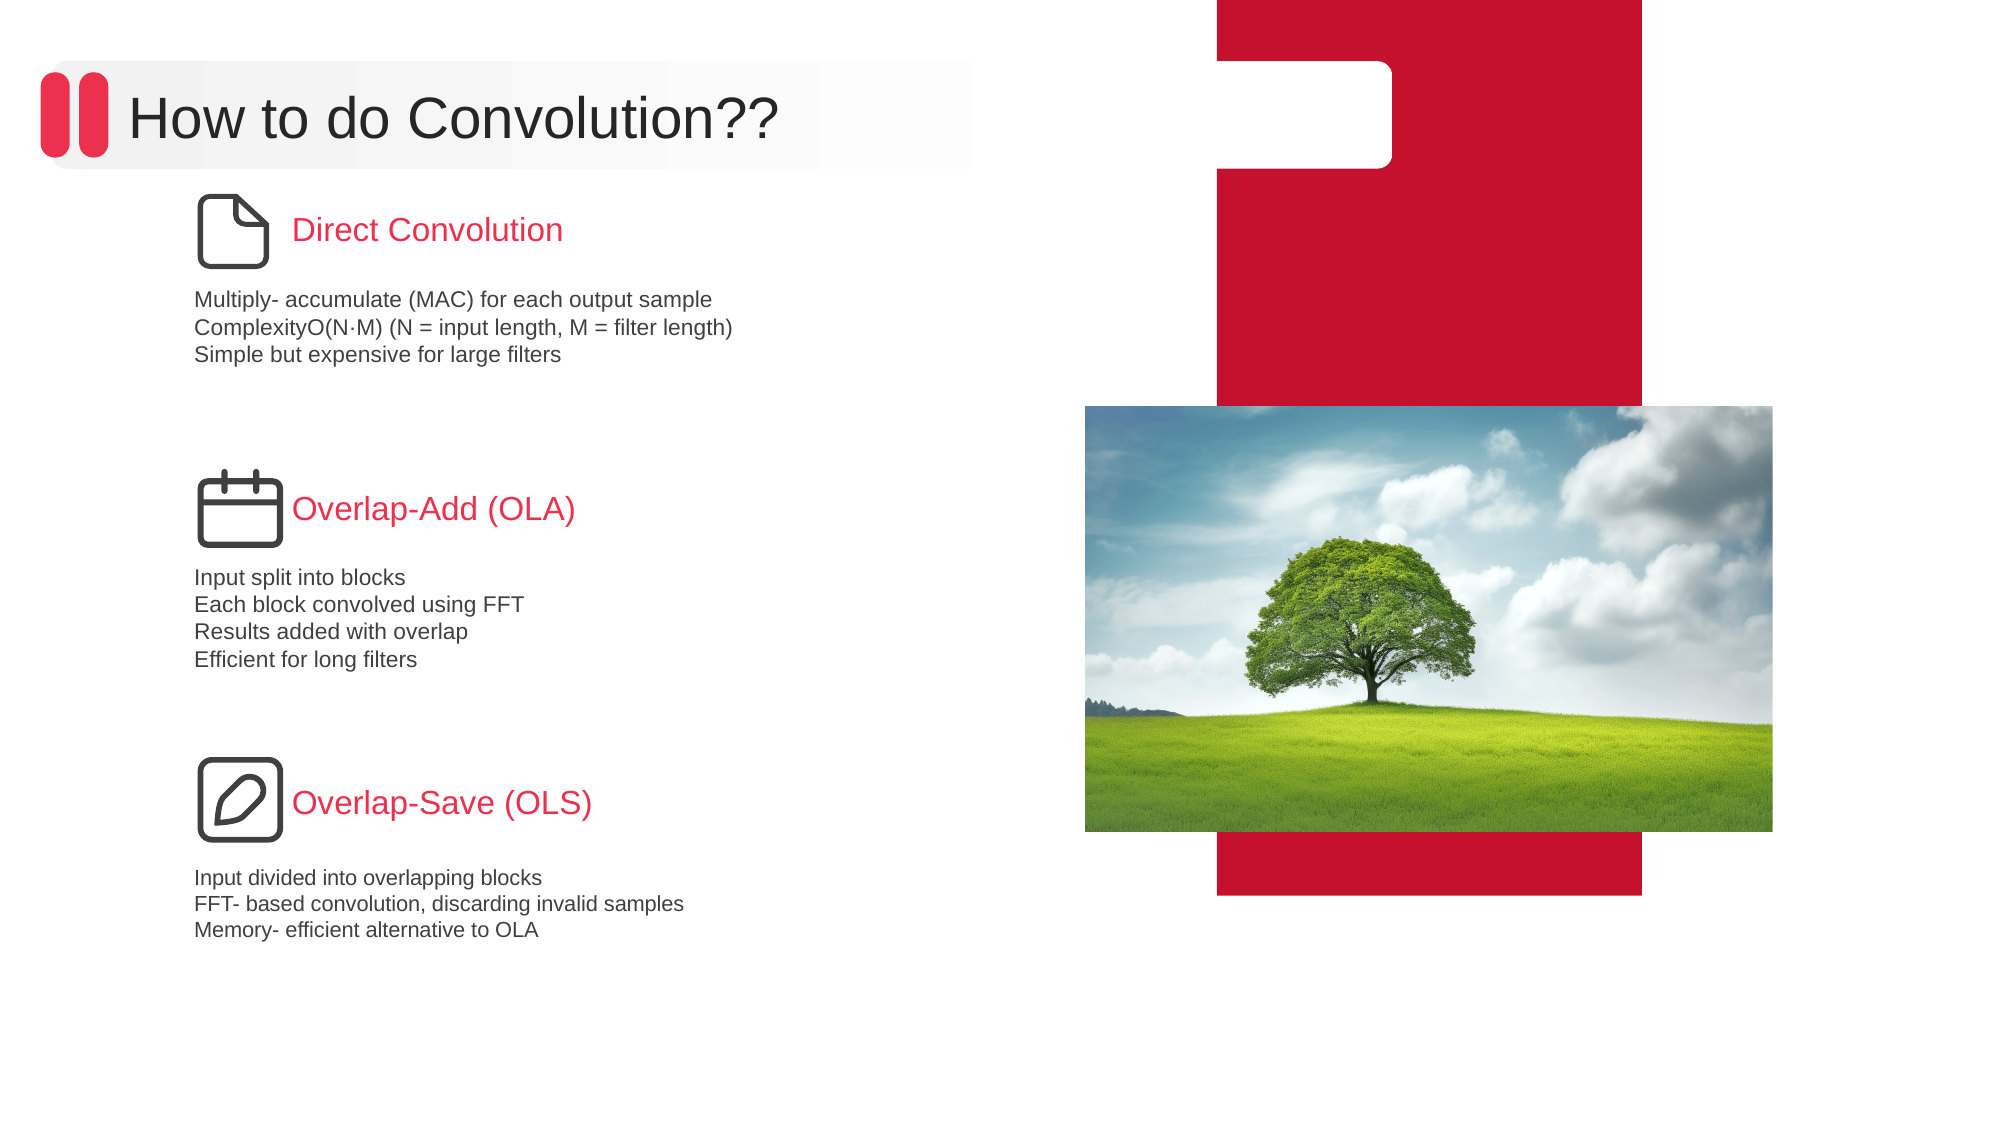

How to do Convolution??
Direct Convolution

Multiply- accumulate (MAC) for each output sample
ComplexityO(N·M) (N = input length, M = filter length)
Simple but expensive for large filters

Overlap-Add (OLA)

Input split into blocks
Each block convolved using FFT
Results added with overlap
Efficient for long filters

Overlap-Save (OLS)
Input divided into overlapping blocks
FFT- based convolution, discarding invalid samples
Memory- efficient alternative to OLA